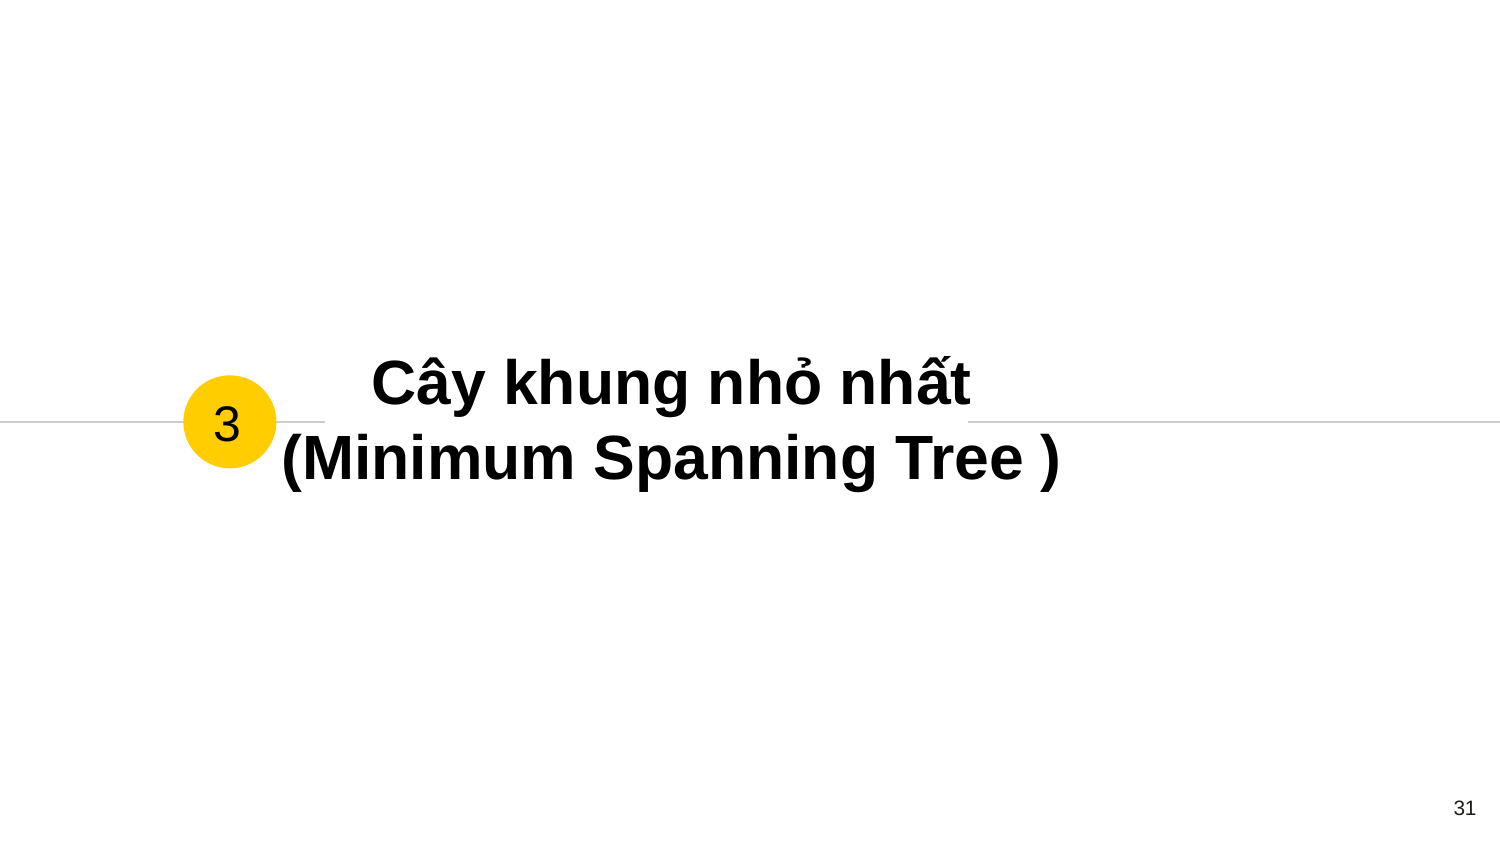

# Cây khung nhỏ nhất (Minimum Spanning Tree )
3
31